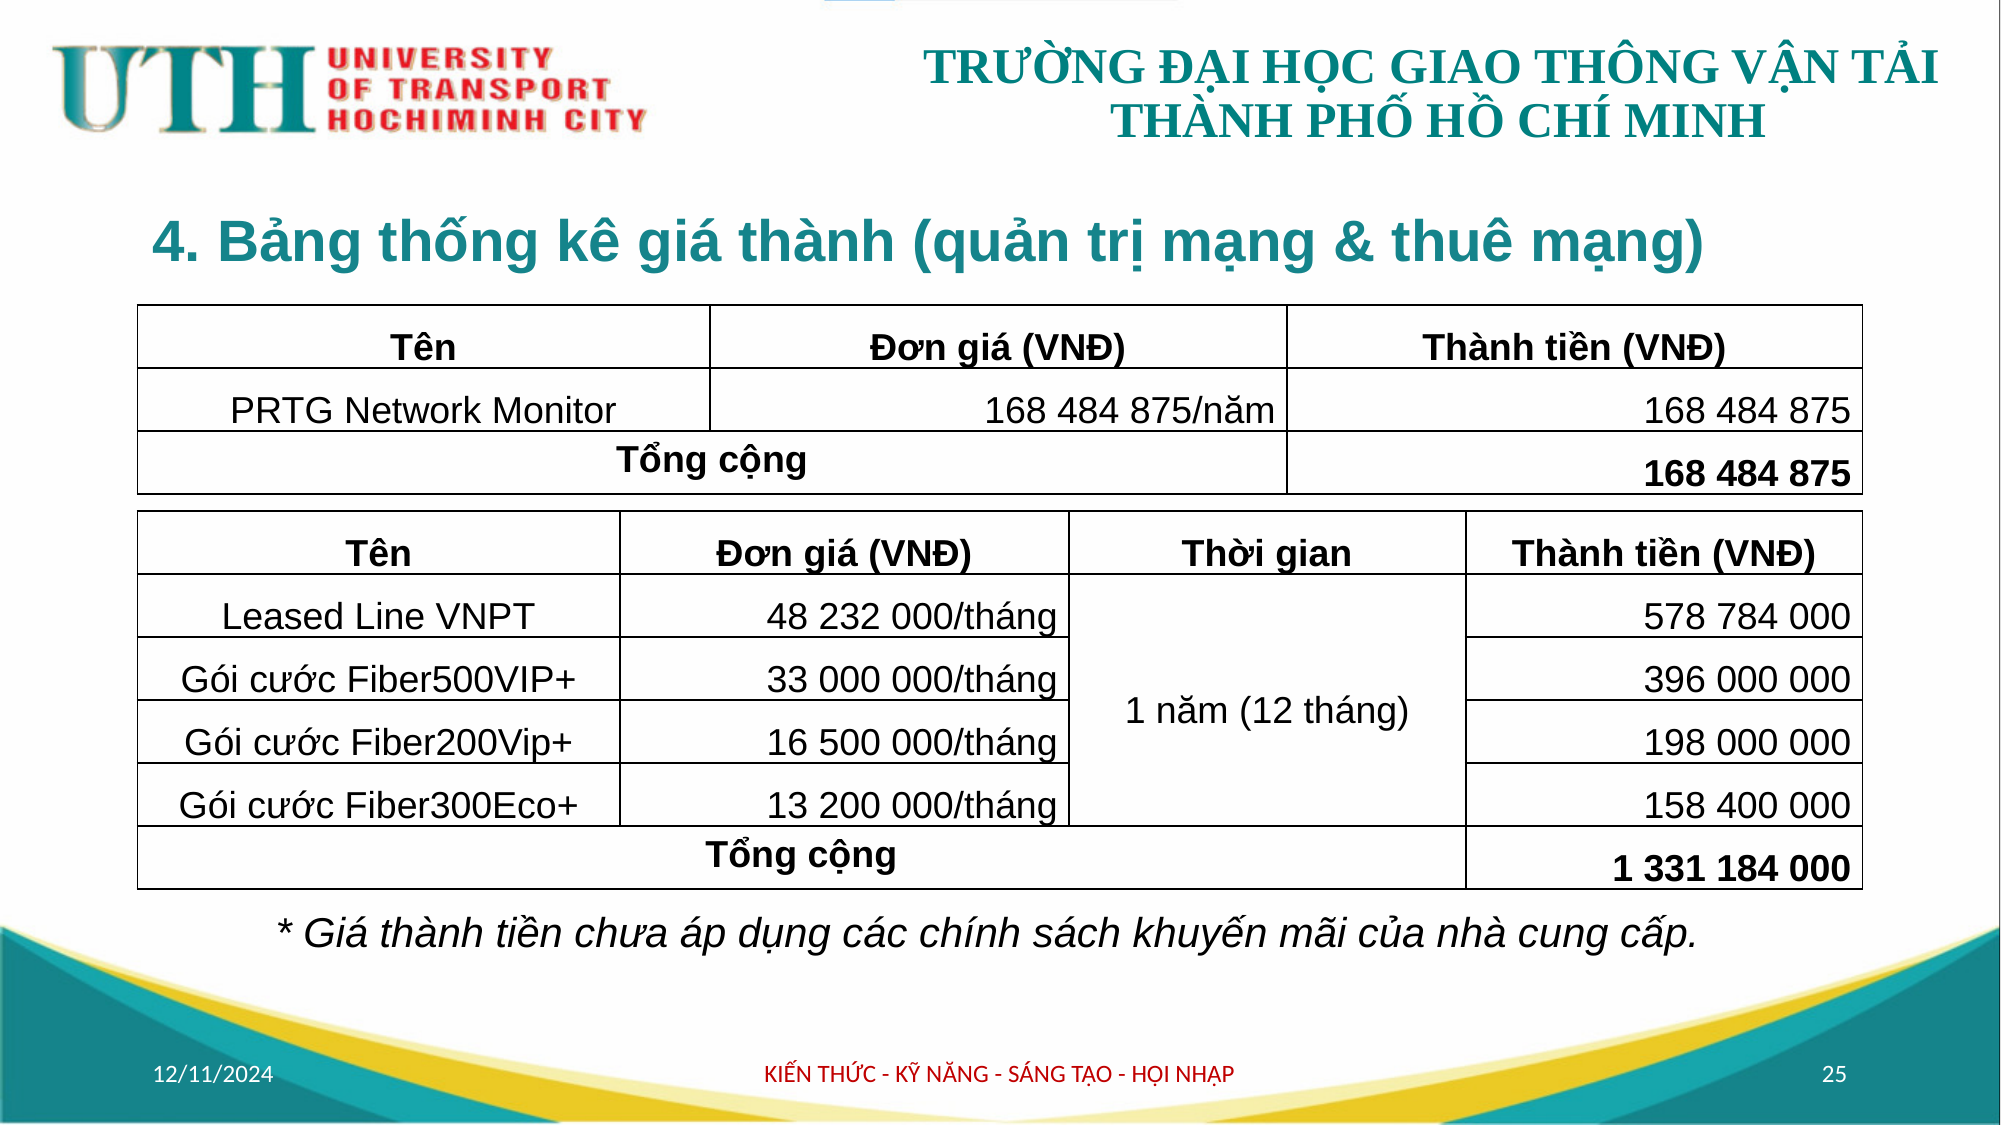

# 4. Bảng thống kê giá thành (quản trị mạng & thuê mạng)
| Tên | Đơn giá (VNĐ) | Thành tiền (VNĐ) |
| --- | --- | --- |
| PRTG Network Monitor | 168 484 875/năm | 168 484 875 |
| Tổng cộng |  | 168 484 875 |
| Tên | Đơn giá (VNĐ) | Thời gian | Thành tiền (VNĐ) |
| --- | --- | --- | --- |
| Leased Line VNPT | 48 232 000/tháng | 1 năm (12 tháng) | 578 784 000 |
| Gói cước Fiber500VIP+ | 33 000 000/tháng |  | 396 000 000 |
| Gói cước Fiber200Vip+ | 16 500 000/tháng |  | 198 000 000 |
| Gói cước Fiber300Eco+ | 13 200 000/tháng |  | 158 400 000 |
| Tổng cộng |  |  | 1 331 184 000 |
* Giá thành tiền chưa áp dụng các chính sách khuyến mãi của nhà cung cấp.
12/11/2024
KIẾN THỨC - KỸ NĂNG - SÁNG TẠO - HỘI NHẬP
25